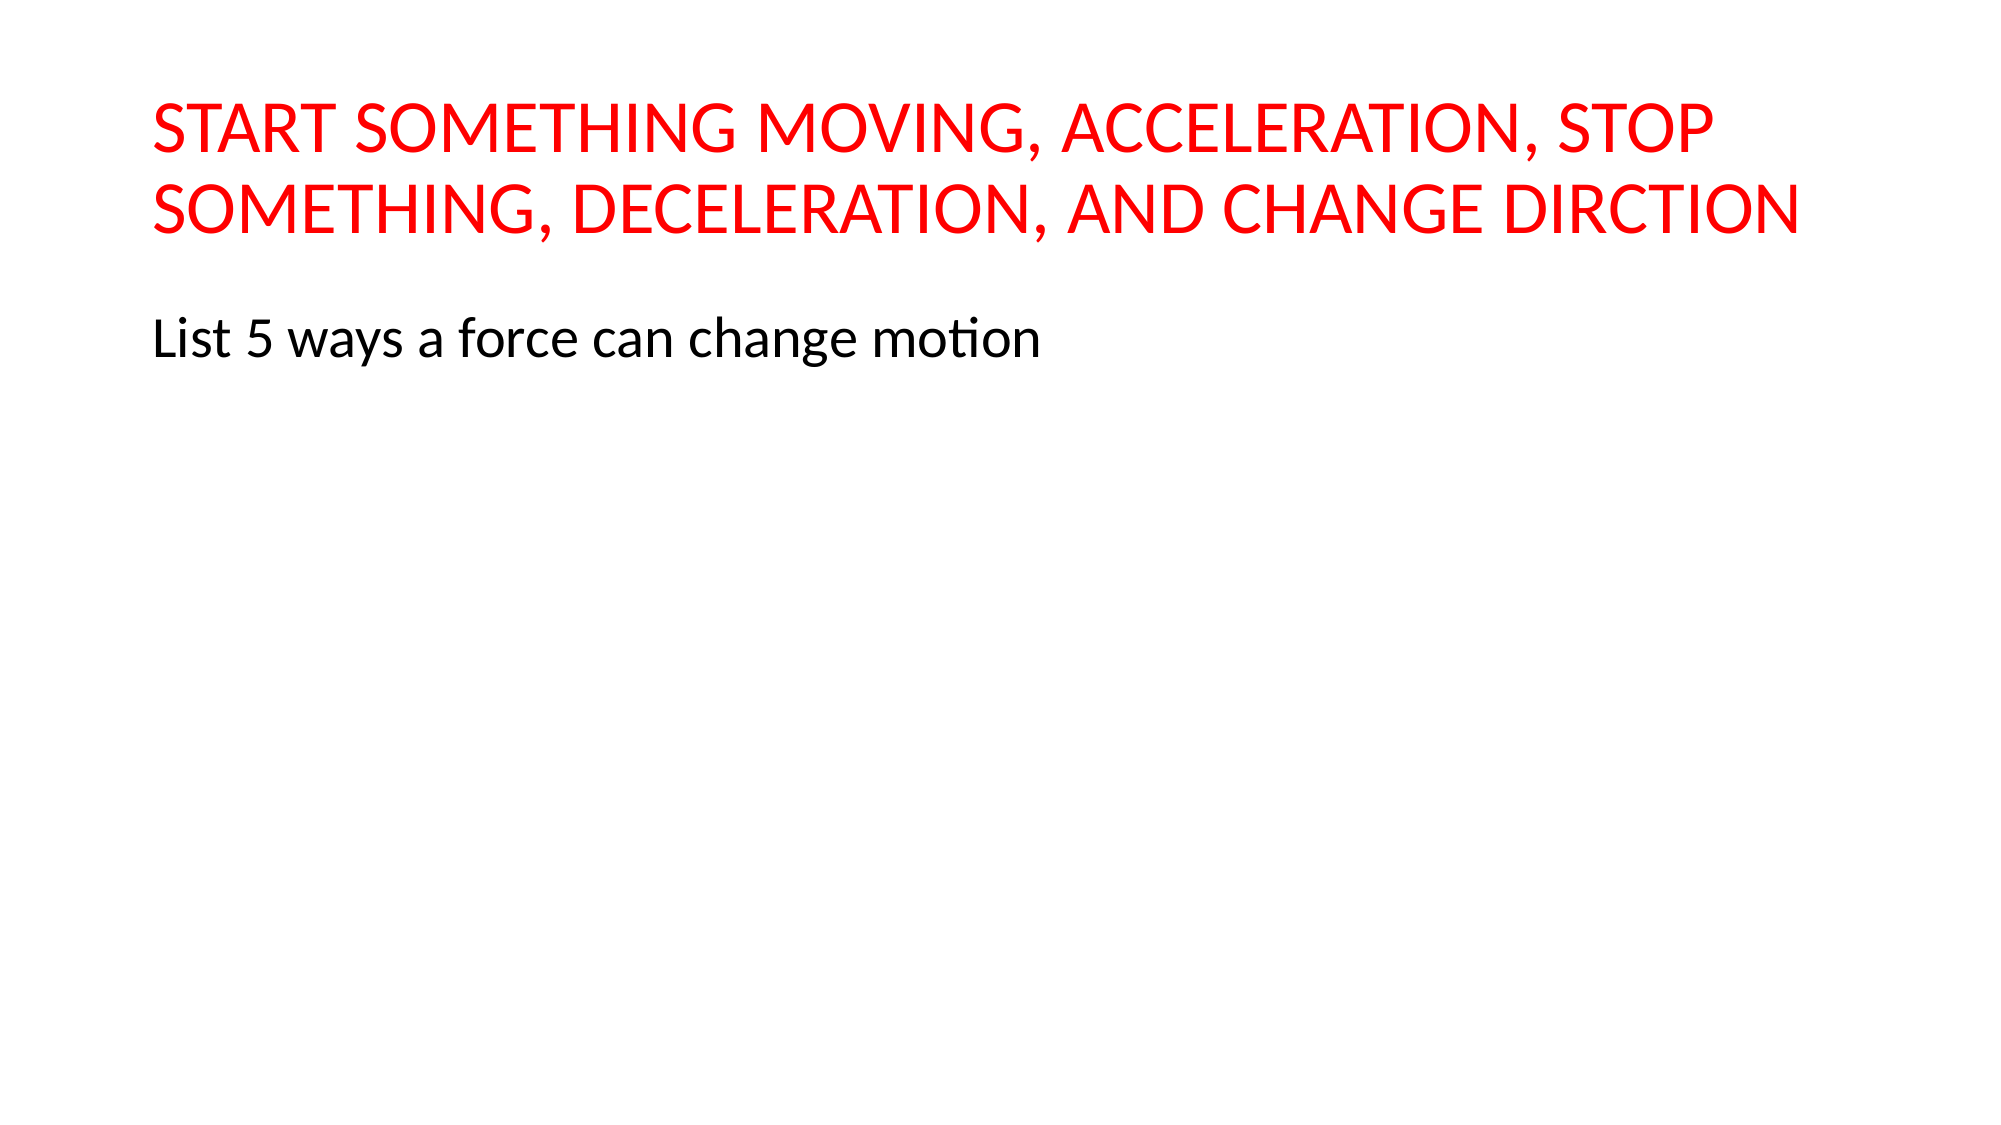

# START SOMETHING MOVING, ACCELERATION, STOP SOMETHING, DECELERATION, AND CHANGE DIRCTION
List 5 ways a force can change motion